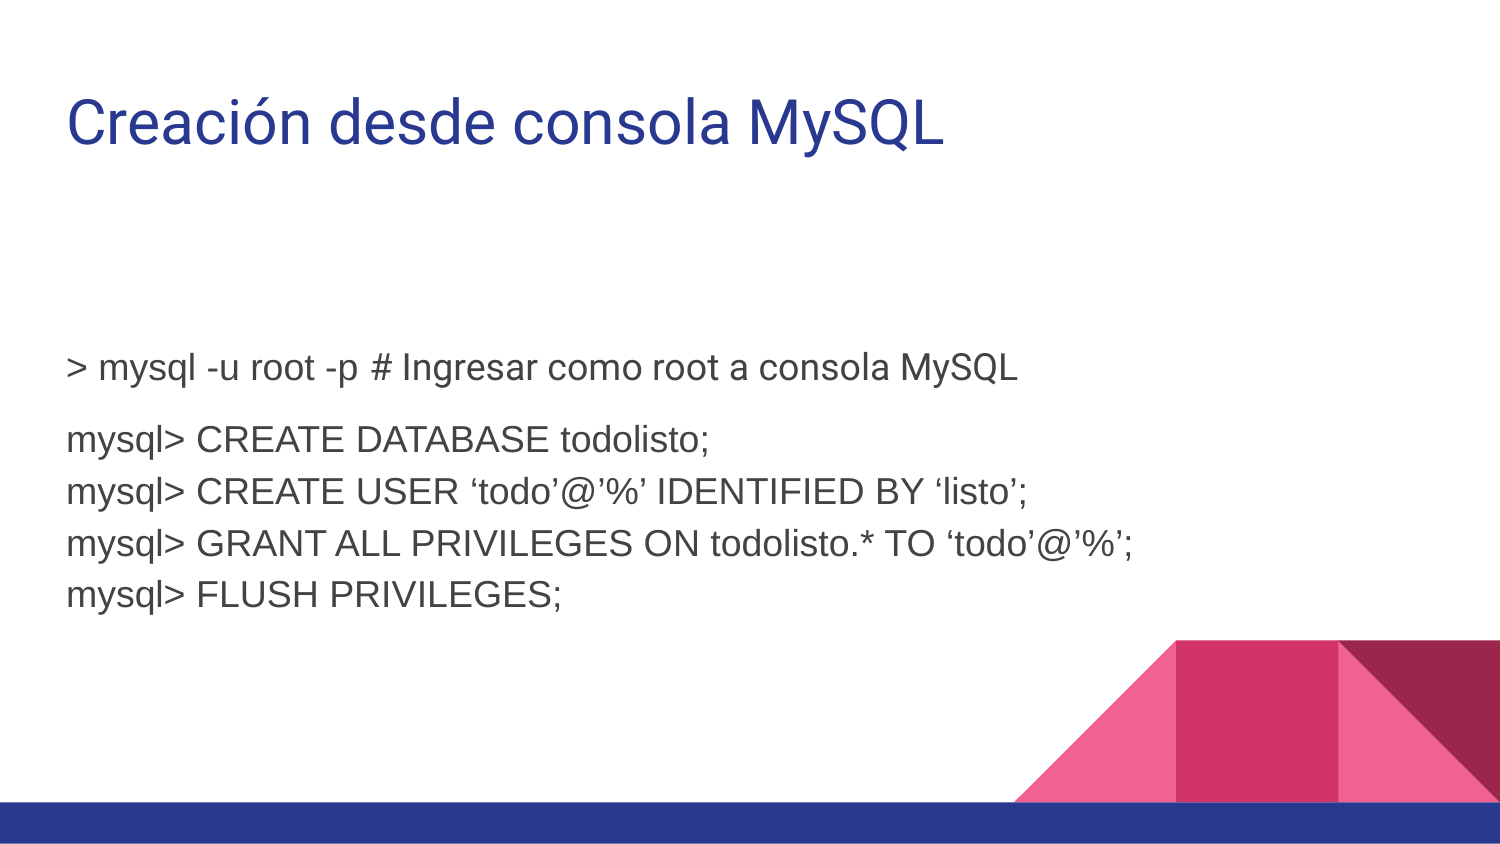

# Creación desde consola MySQL
> mysql -u root -p # Ingresar como root a consola MySQL
mysql> CREATE DATABASE todolisto;
mysql> CREATE USER ‘todo’@’%’ IDENTIFIED BY ‘listo’;
mysql> GRANT ALL PRIVILEGES ON todolisto.* TO ‘todo’@’%’;
mysql> FLUSH PRIVILEGES;